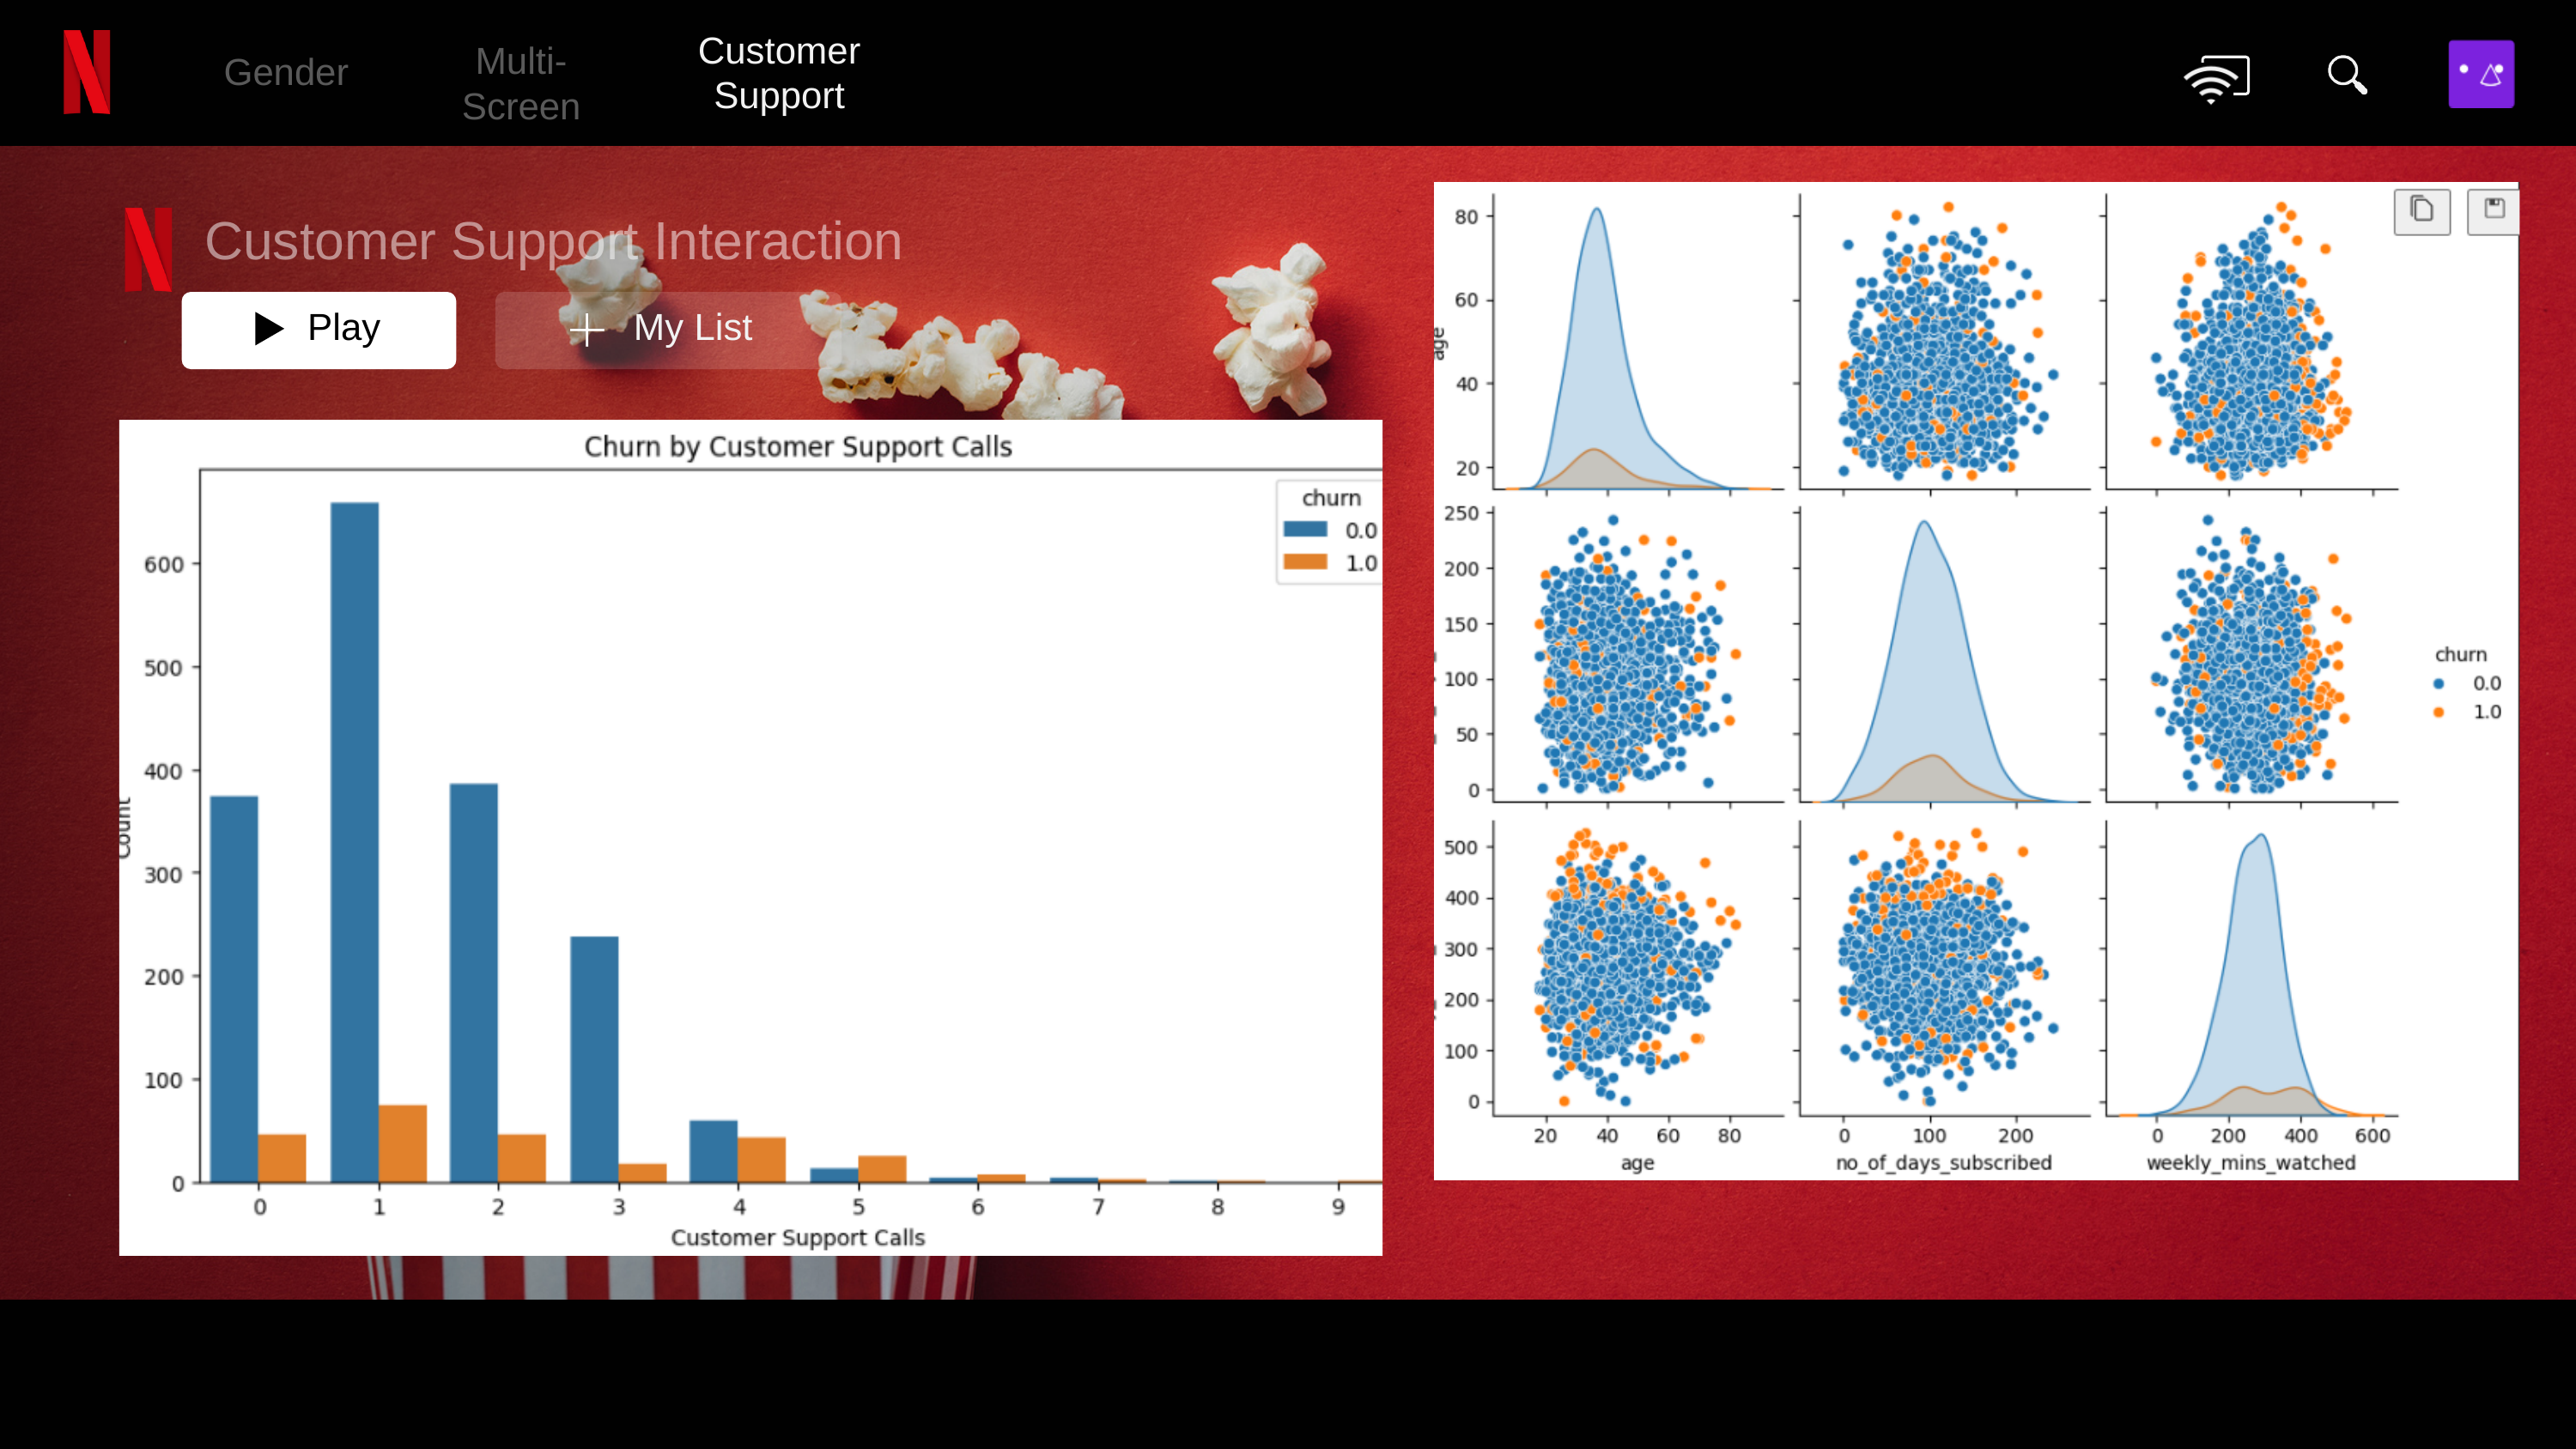

Customer Support

Multi-Screen

Gender

Customer Support Interaction

Play
My List

‘Netflix Inspired’
 PowerPoint Template by slideative

slideative

Add Your Title Here
Text Text Text
Text Text Text Text Text Text Text Text Text
Text Text Text Text Text Text Text Text Text
Text Text Text Text Text Text Text Text Text
Text Text Text Text Text Text Text Text Text
Text Text Text Text Text Text Text Text Text
Text Text Text Text Text Text Text

Play

Download

Text Text Text Text Text Text
Text Text Text Text Text Text Text Text

My List
Rate
Share

Your Subtitle 1
Your Subtitle 2
Heading Here Heading Here

01 Heading 1
Text Text Text Text Text Text Text Text Text Text Text Text Text Text Text Text Text Text Text Text Text Text Text

01 Heading 2
Text Text Text Text Text Text Text Text Text
Text Text Text Text Text Text Text Text Text Text

01 Heading 3
Text Text Text Text Text Text Text Text Text Text Text
Text Text Text Text Text Text Text Text